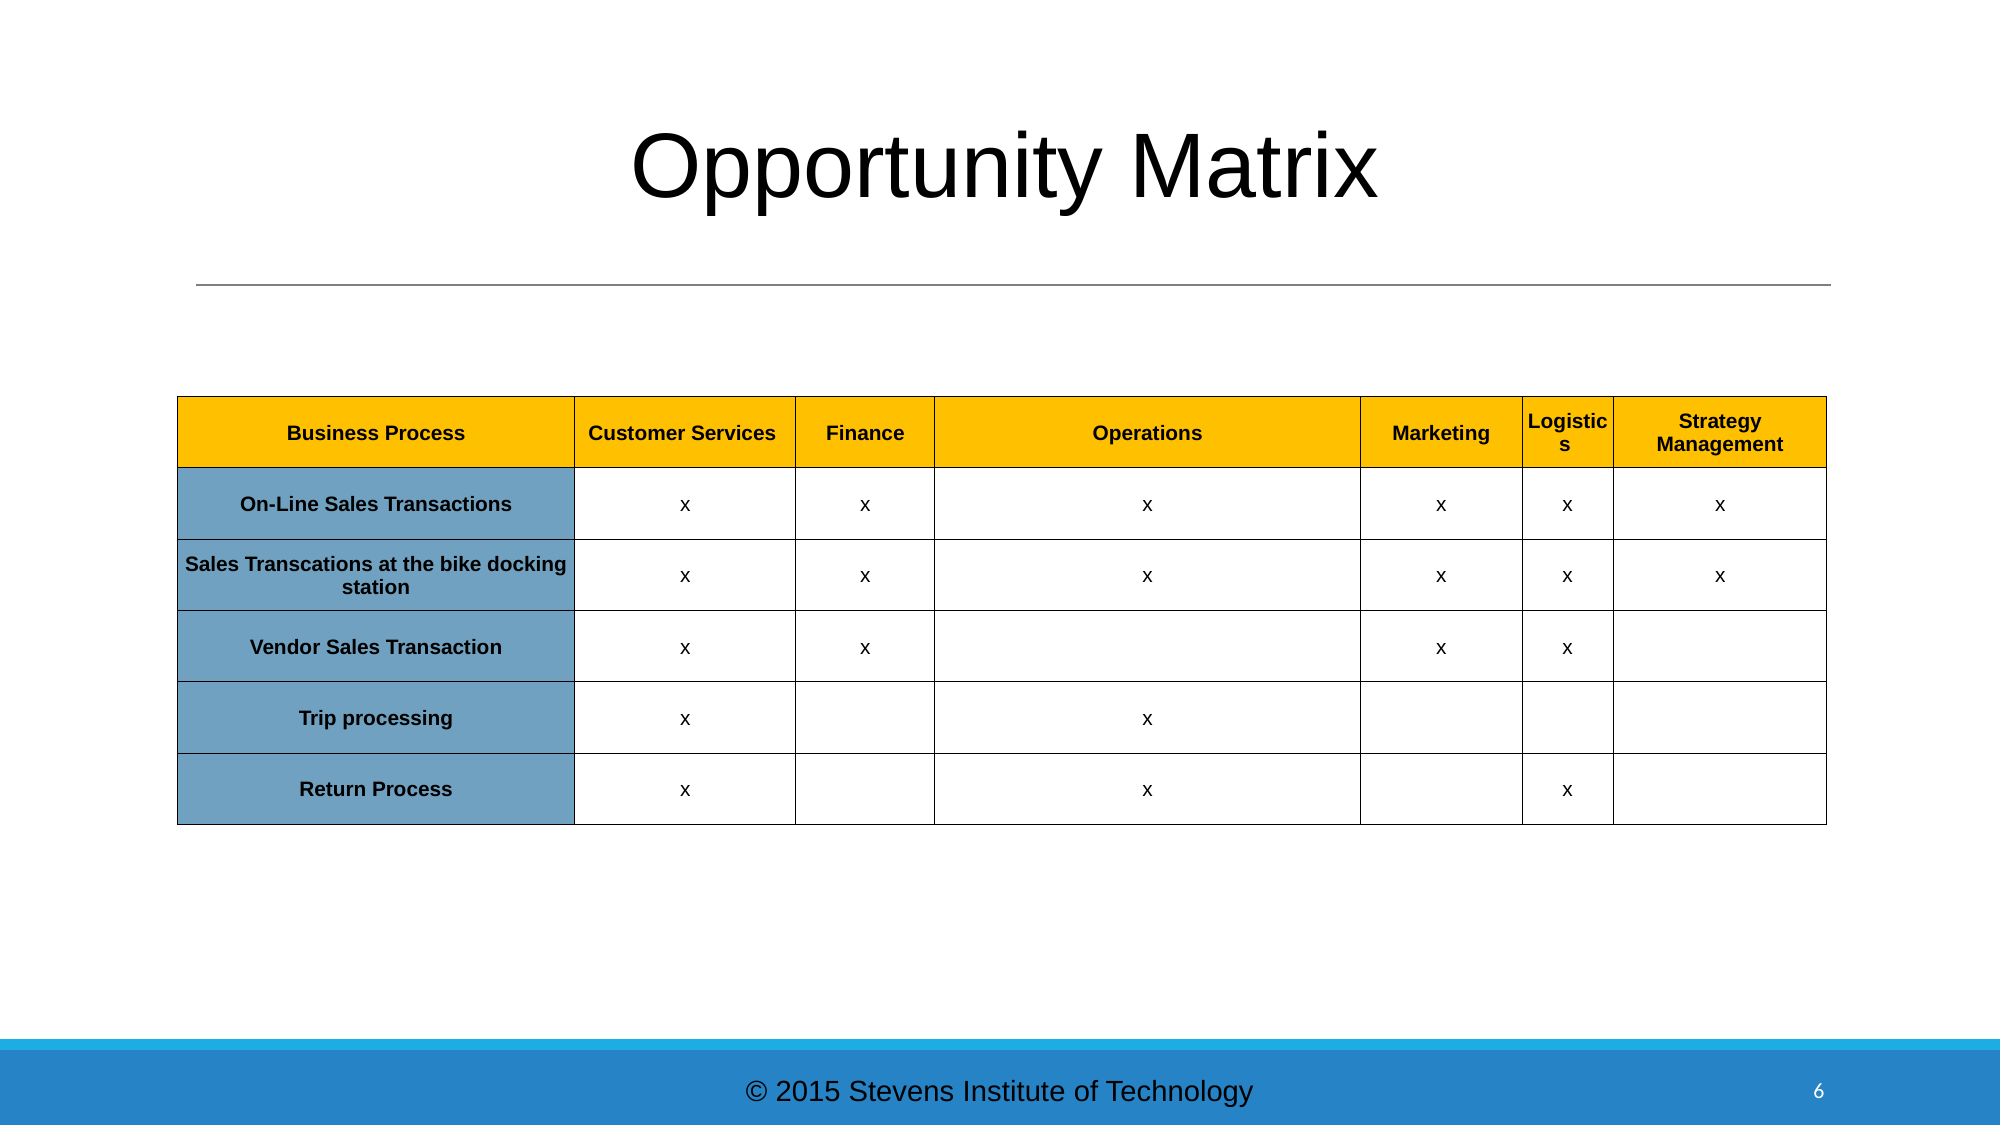

# Opportunity Matrix
| Business Process | Customer Services | Finance | Operations | Marketing | Logistics | Strategy Management |
| --- | --- | --- | --- | --- | --- | --- |
| On-Line Sales Transactions | x | x | x | x | x | x |
| Sales Transcations at the bike docking station | x | x | x | x | x | x |
| Vendor Sales Transaction | x | x |  | x | x |  |
| Trip processing | x |  | x |  |  |  |
| Return Process | x |  | x |  | x |  |
© 2015 Stevens Institute of Technology
6